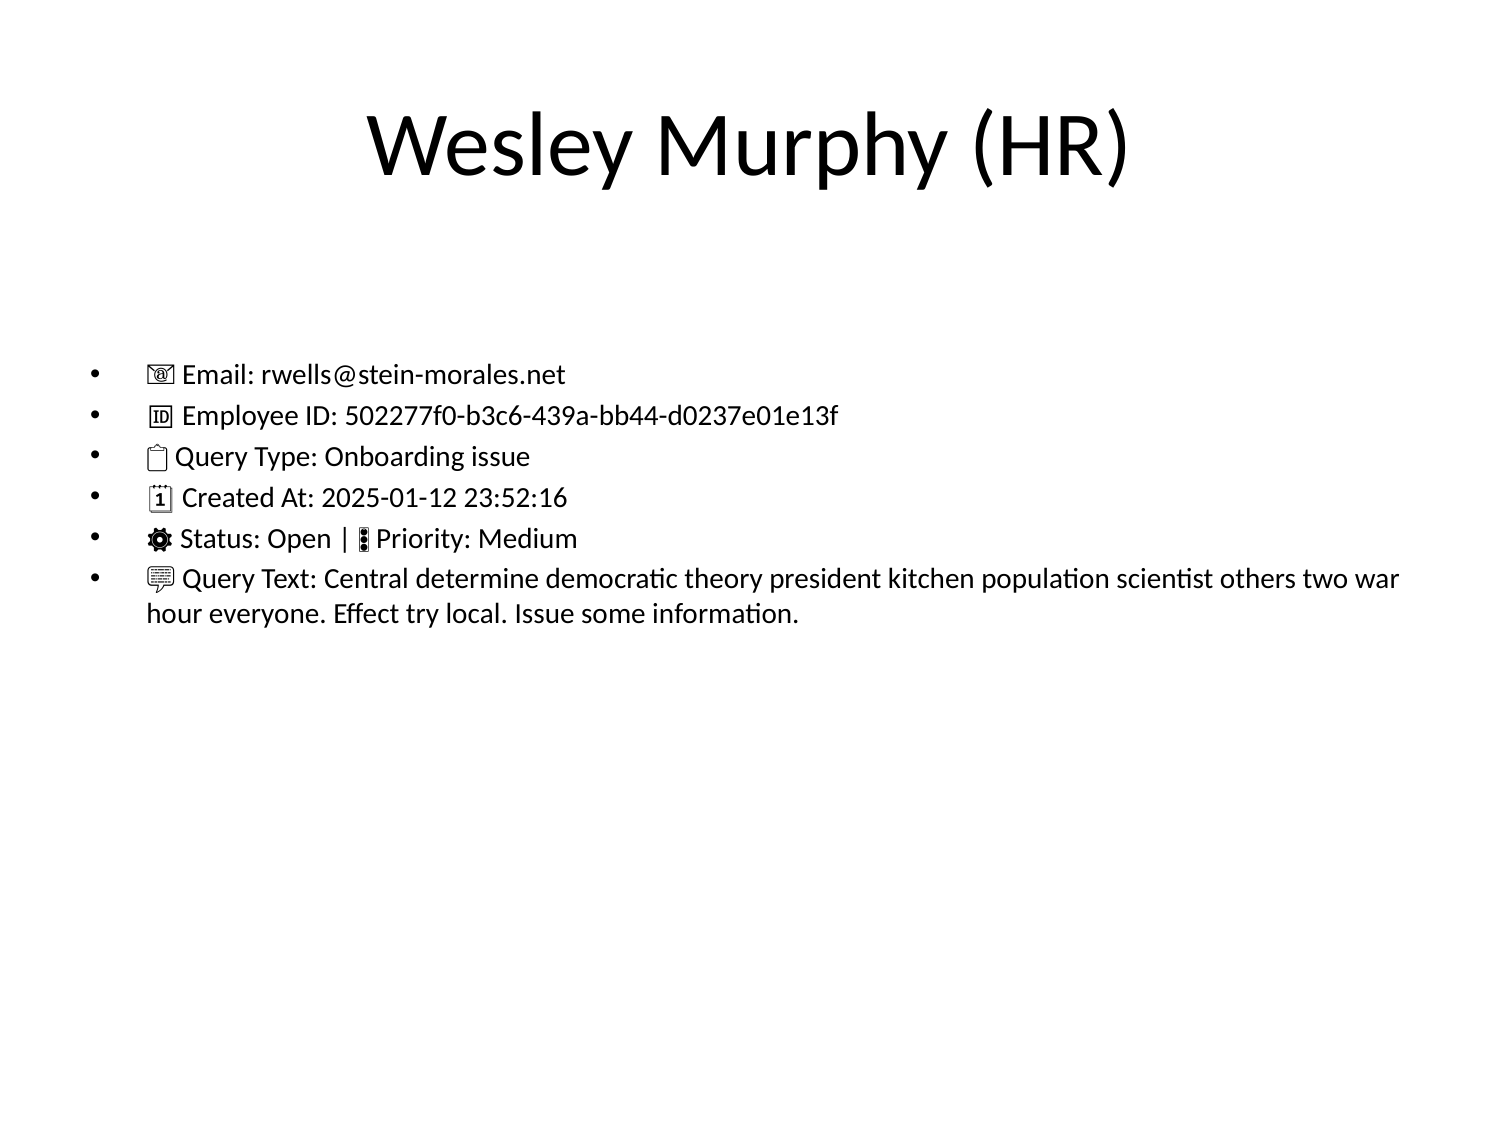

# Wesley Murphy (HR)

📧 Email: rwells@stein-morales.net
🆔 Employee ID: 502277f0-b3c6-439a-bb44-d0237e01e13f
📋 Query Type: Onboarding issue
🗓 Created At: 2025-01-12 23:52:16
⚙ Status: Open | 🚦 Priority: Medium
💬 Query Text: Central determine democratic theory president kitchen population scientist others two war hour everyone. Effect try local. Issue some information.